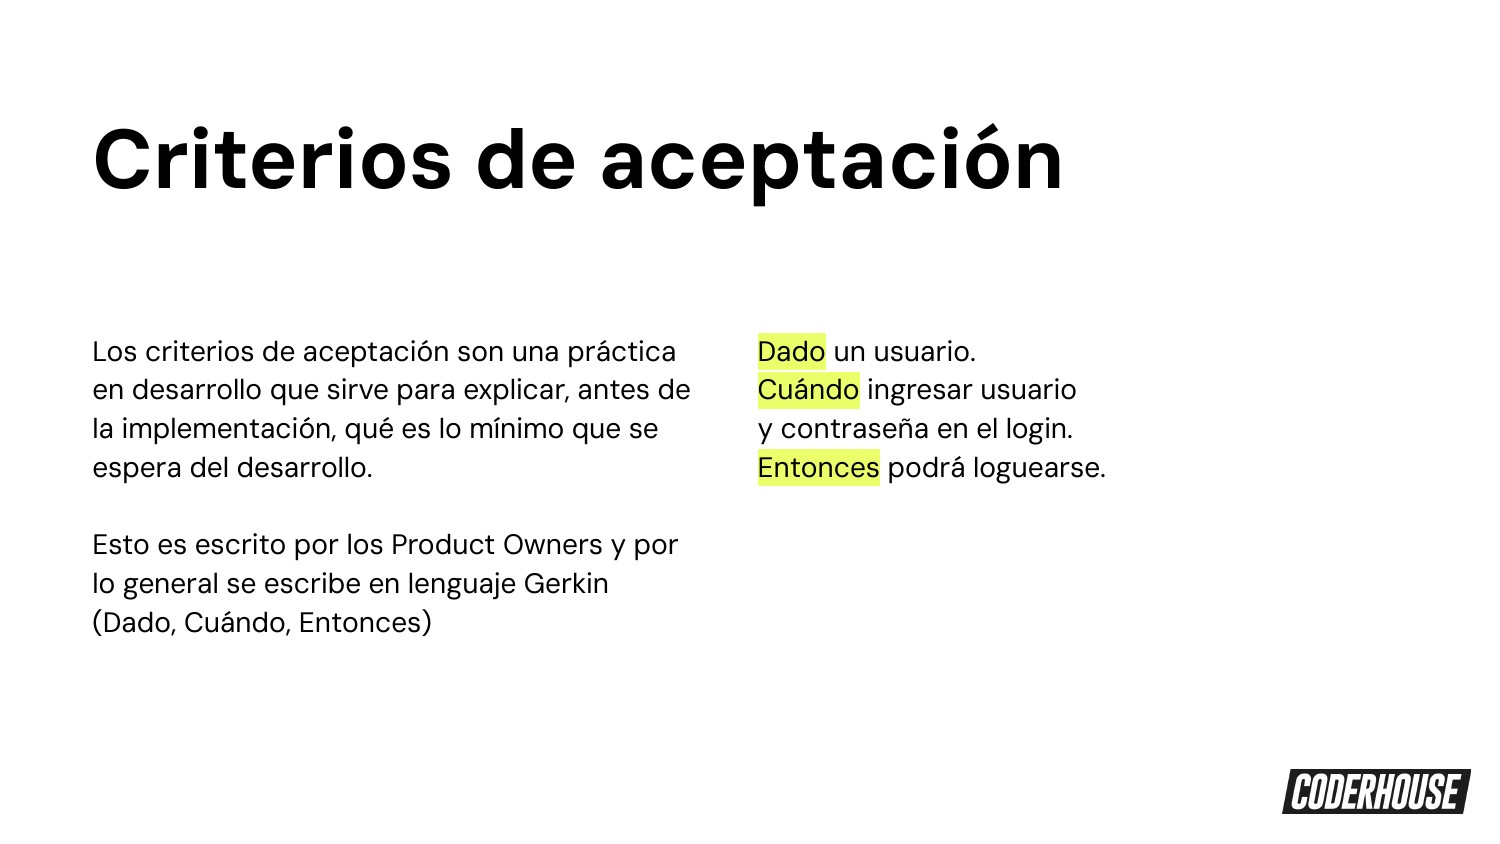

Criterios de aceptación
Los criterios de aceptación son una práctica en desarrollo que sirve para explicar, antes de la implementación, qué es lo mínimo que se espera del desarrollo.

Esto es escrito por los Product Owners y por lo general se escribe en lenguaje Gerkin (Dado, Cuándo, Entonces)

Dado un usuario.
Cuándo ingresar usuario
y contraseña en el login.
Entonces podrá loguearse.